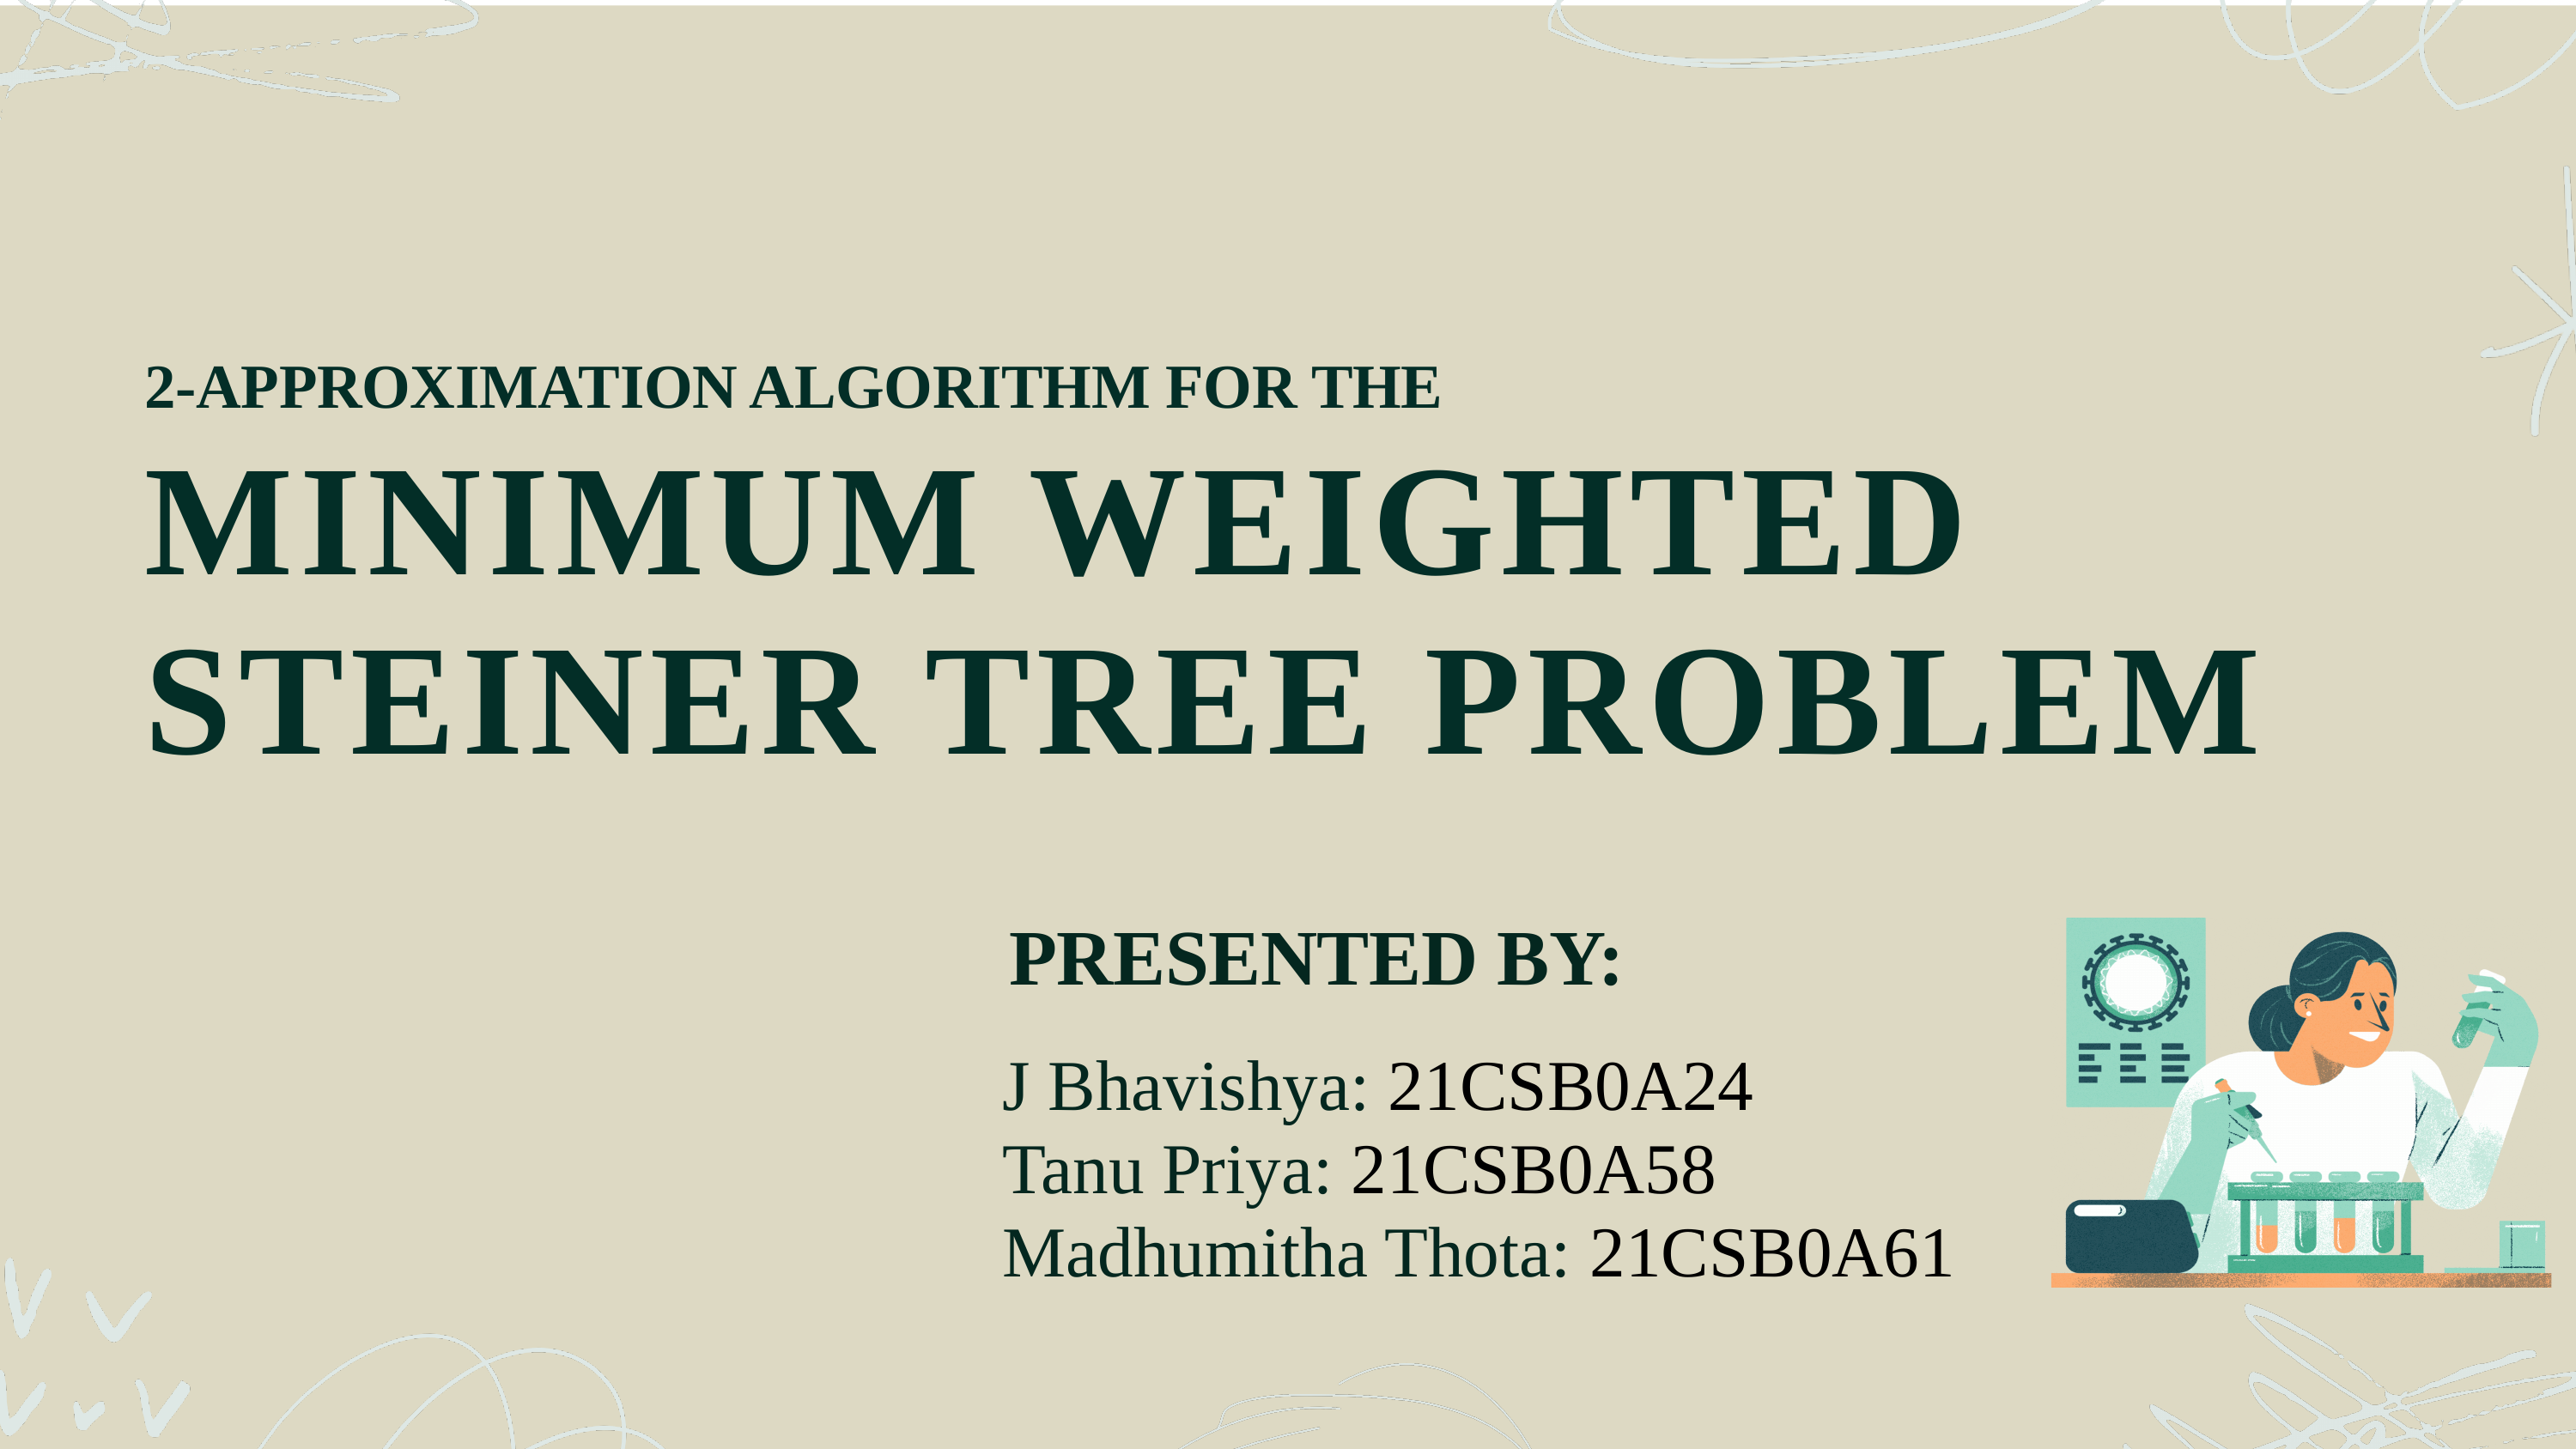

2-APPROXIMATION ALGORITHM FOR THE
MINIMUM WEIGHTED STEINER TREE PROBLEM

PRESENTED BY:
J Bhavishya: 21CSB0A24
Tanu Priya: 21CSB0A58
Madhumitha Thota: 21CSB0A61